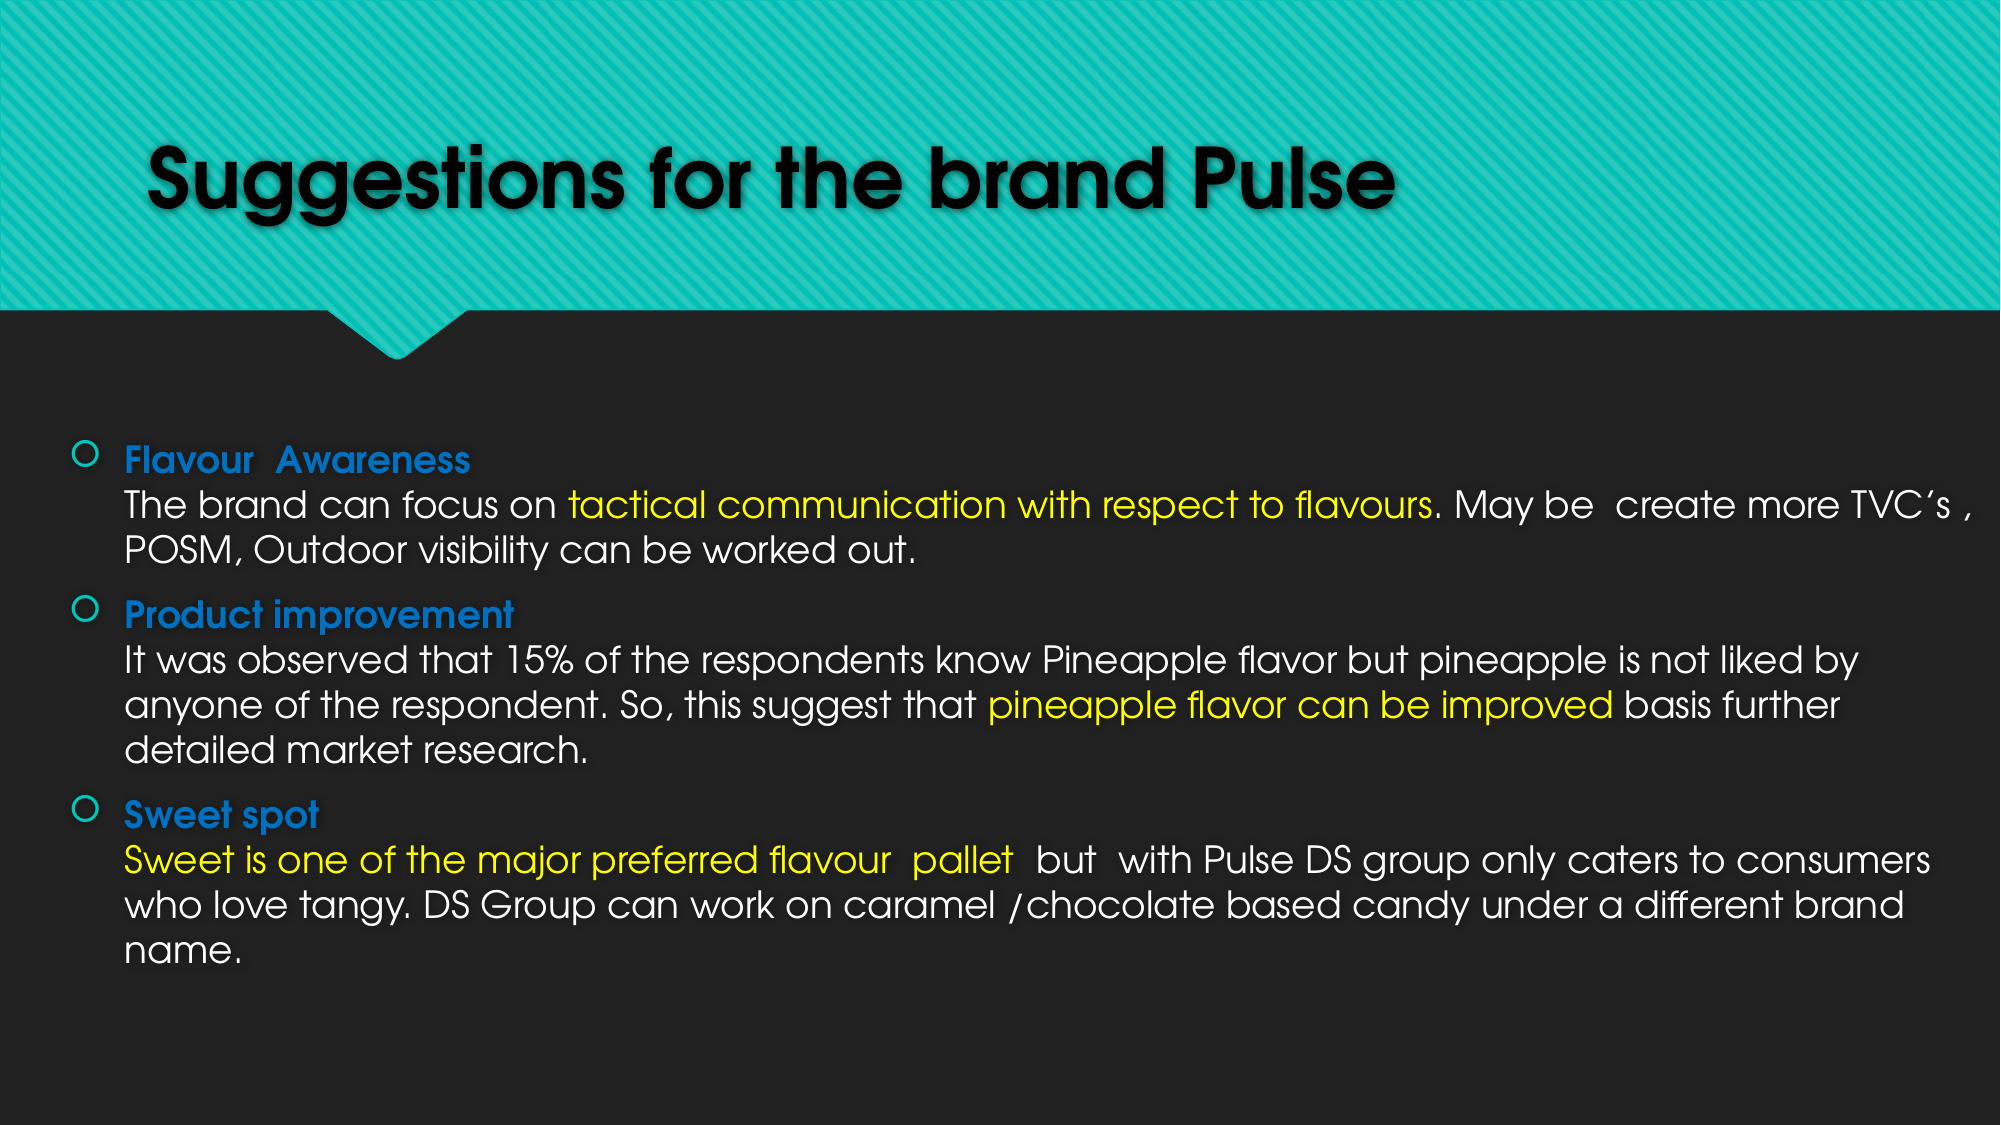

# Suggestions for the brand Pulse
Flavour  Awareness
The brand can focus on tactical communication with respect to flavours. May be  create more TVC’s , POSM, Outdoor visibility can be worked out.
Product improvement
It was observed that 15% of the respondents know Pineapple flavor but pineapple is not liked by anyone of the respondent. So, this suggest that pineapple flavor can be improved basis further detailed market research.
Sweet spot
Sweet is one of the major preferred flavour  pallet  but  with Pulse DS group only caters to consumers who love tangy. DS Group can work on caramel /chocolate based candy under a different brand name.